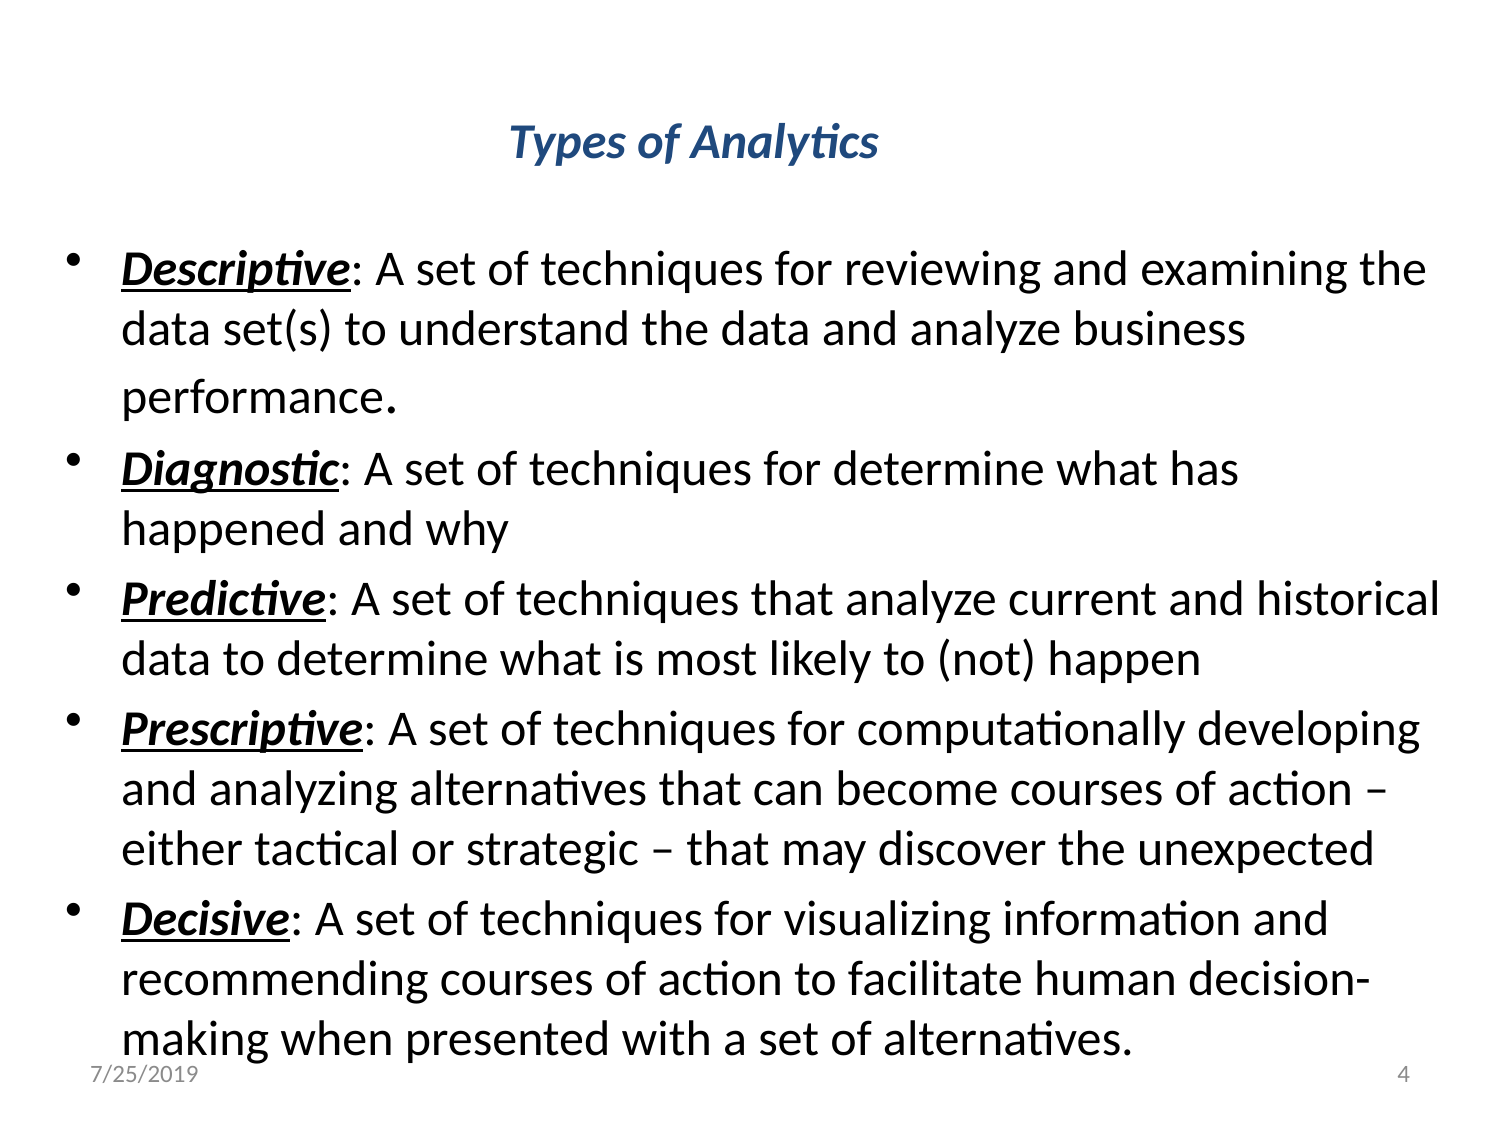

Types of Analytics
Descriptive: A set of techniques for reviewing and examining the data set(s) to understand the data and analyze business performance.
Diagnostic: A set of techniques for determine what has happened and why
Predictive: A set of techniques that analyze current and historical data to determine what is most likely to (not) happen
Prescriptive: A set of techniques for computationally developing and analyzing alternatives that can become courses of action – either tactical or strategic – that may discover the unexpected
Decisive: A set of techniques for visualizing information and recommending courses of action to facilitate human decision-making when presented with a set of alternatives.
7/25/2019
4